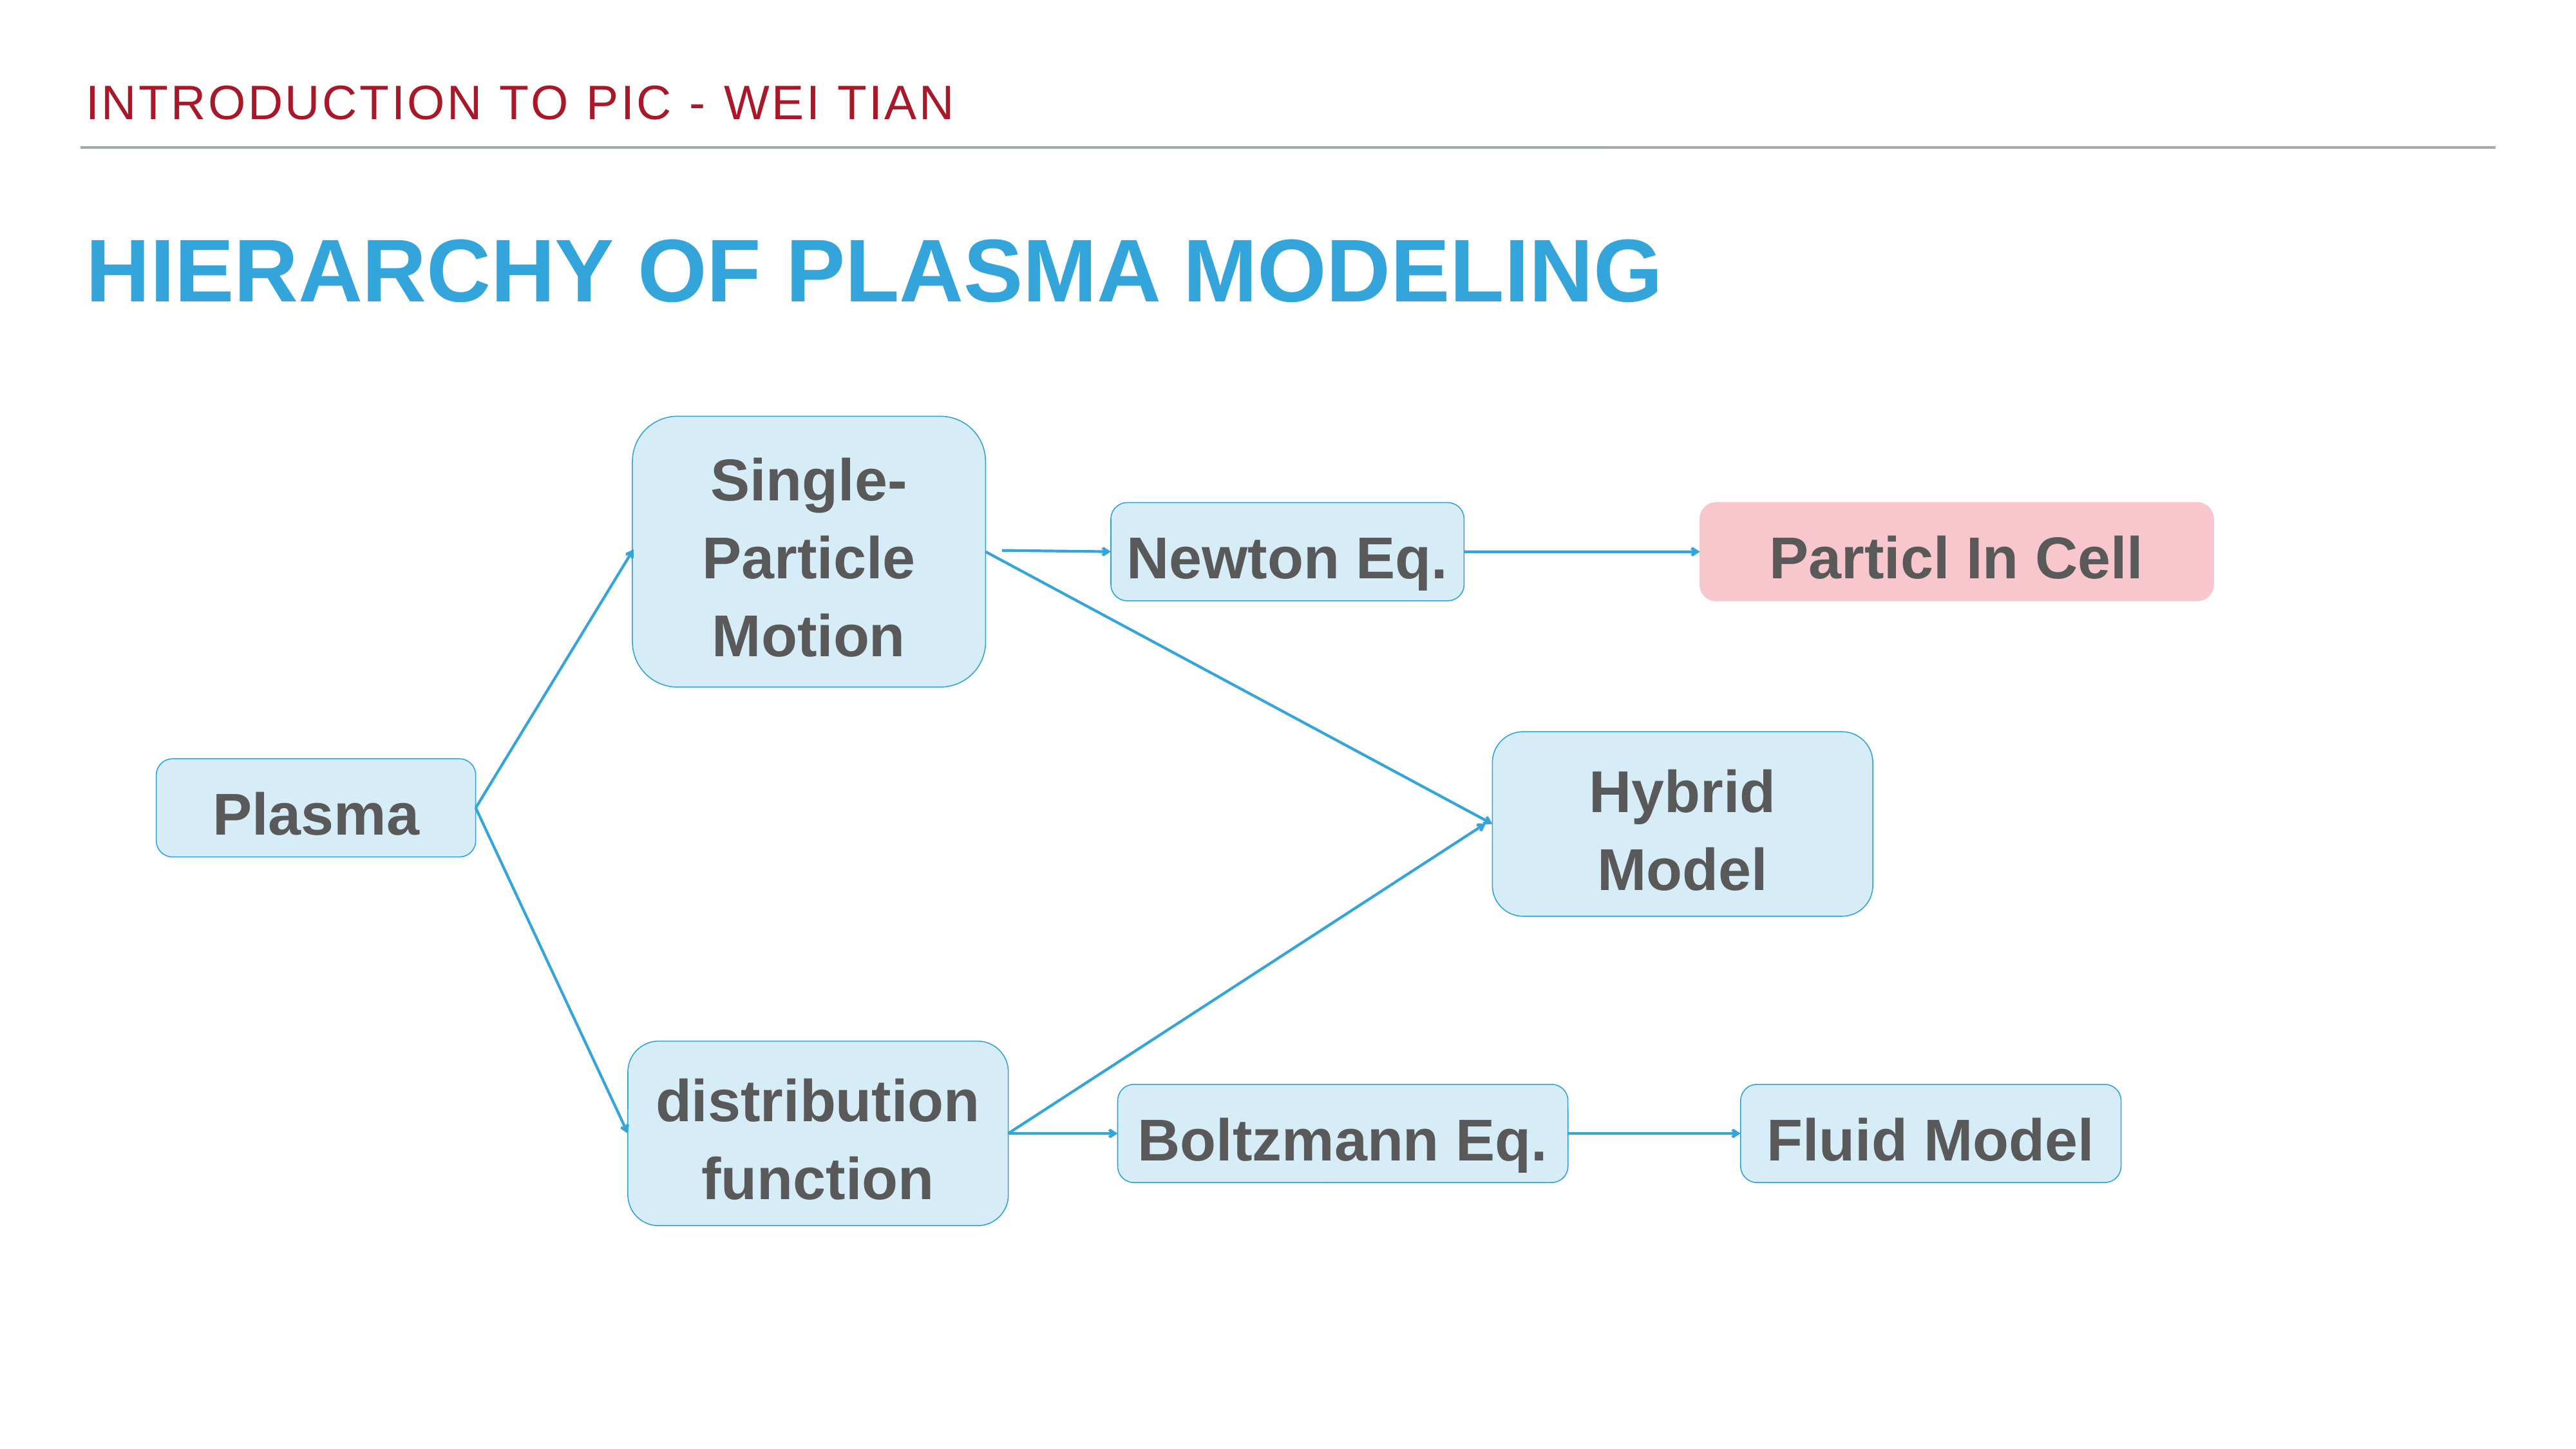

# Hierarchy of plasma modeling
Single-Particle Motion
Particl In Cell
Newton Eq.
Hybrid Model
Plasma
distribution function
Boltzmann Eq.
Fluid Model